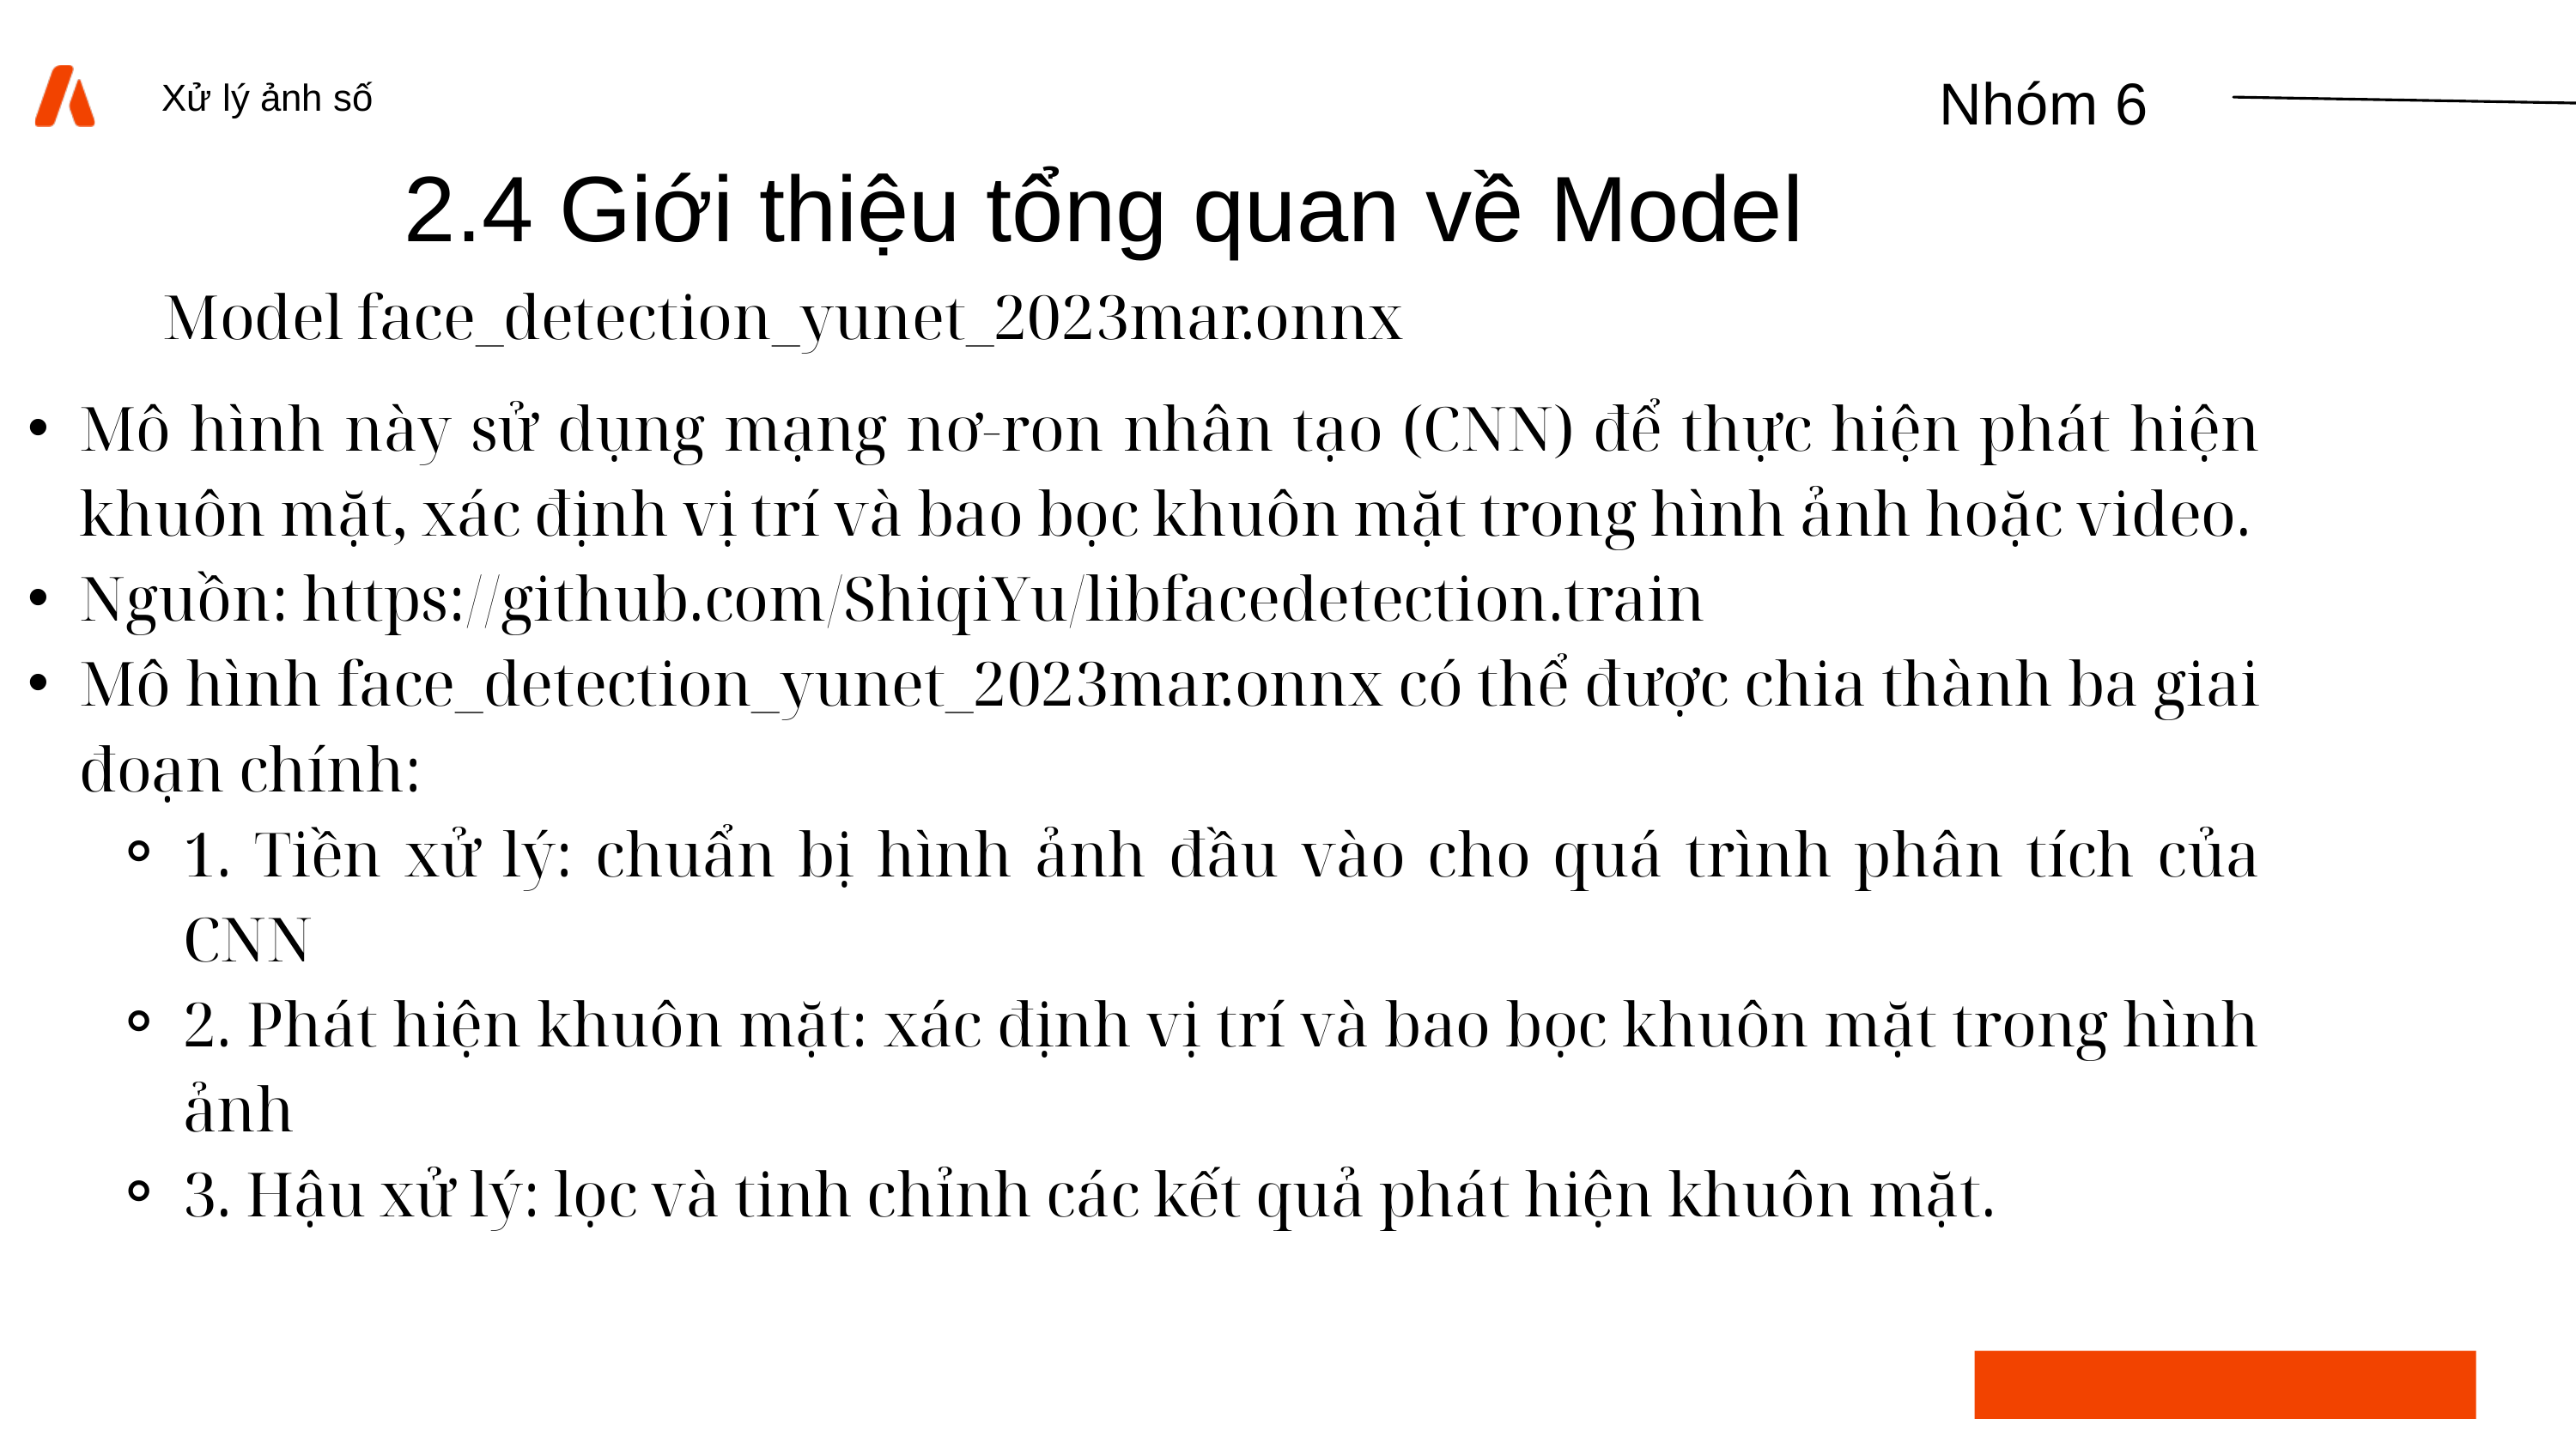

Xử lý ảnh số
Nhóm 6

2.4 Giới thiệu tổng quan về Model
Model face_detection_yunet_2023mar.onnx
Mô hình này sử dụng mạng nơ-ron nhân tạo (CNN) để thực hiện phát hiện khuôn mặt, xác định vị trí và bao bọc khuôn mặt trong hình ảnh hoặc video.
Nguồn: https://github.com/ShiqiYu/libfacedetection.train
Mô hình face_detection_yunet_2023mar.onnx có thể được chia thành ba giai đoạn chính:
1. Tiền xử lý: chuẩn bị hình ảnh đầu vào cho quá trình phân tích của CNN
2. Phát hiện khuôn mặt: xác định vị trí và bao bọc khuôn mặt trong hình ảnh
3. Hậu xử lý: lọc và tinh chỉnh các kết quả phát hiện khuôn mặt.